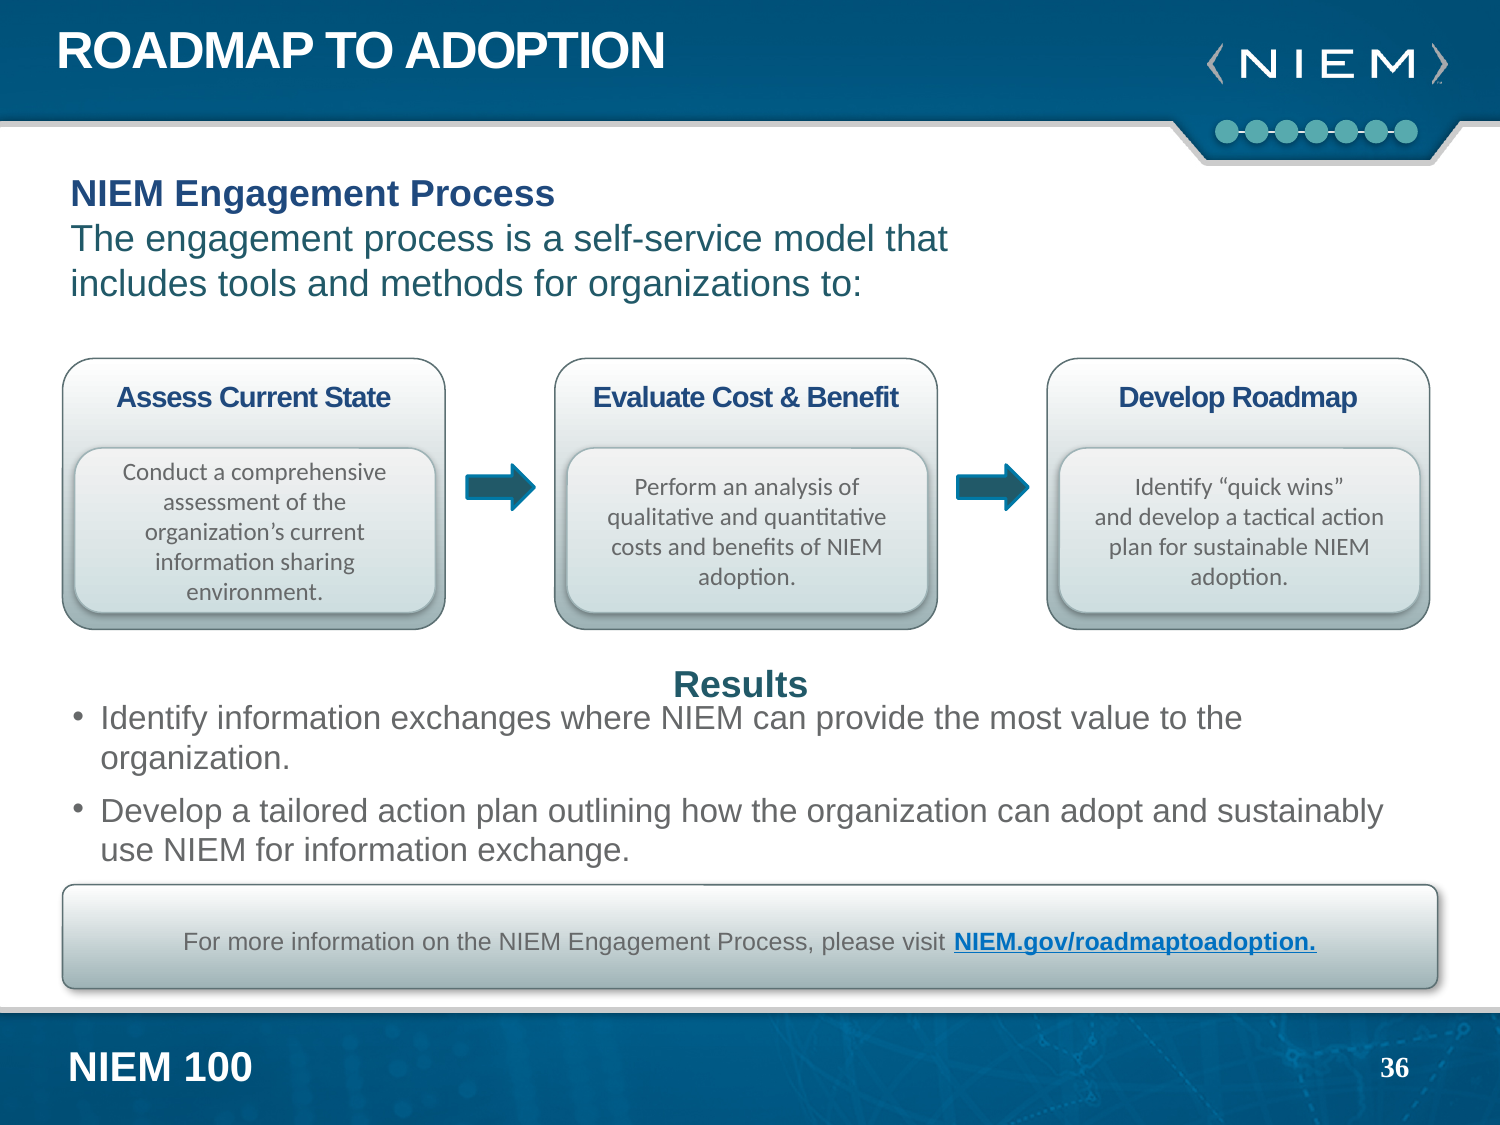

# Roadmap to Adoption

NIEM Engagement Process
The engagement process is a self-service model that includes tools and methods for organizations to:
Assess Current State
Conduct a comprehensive assessment of the organization’s current information sharing environment.
Evaluate Cost & Benefit
Perform an analysis of qualitative and quantitative costs and benefits of NIEM adoption.
Develop Roadmap
Identify “quick wins”
and develop a tactical action plan for sustainable NIEM adoption.

Results
Identify information exchanges where NIEM can provide the most value to the organization.
Develop a tailored action plan outlining how the organization can adopt and sustainably use NIEM for information exchange.
For more information on the NIEM Engagement Process, please visit NIEM.gov/roadmaptoadoption.
36